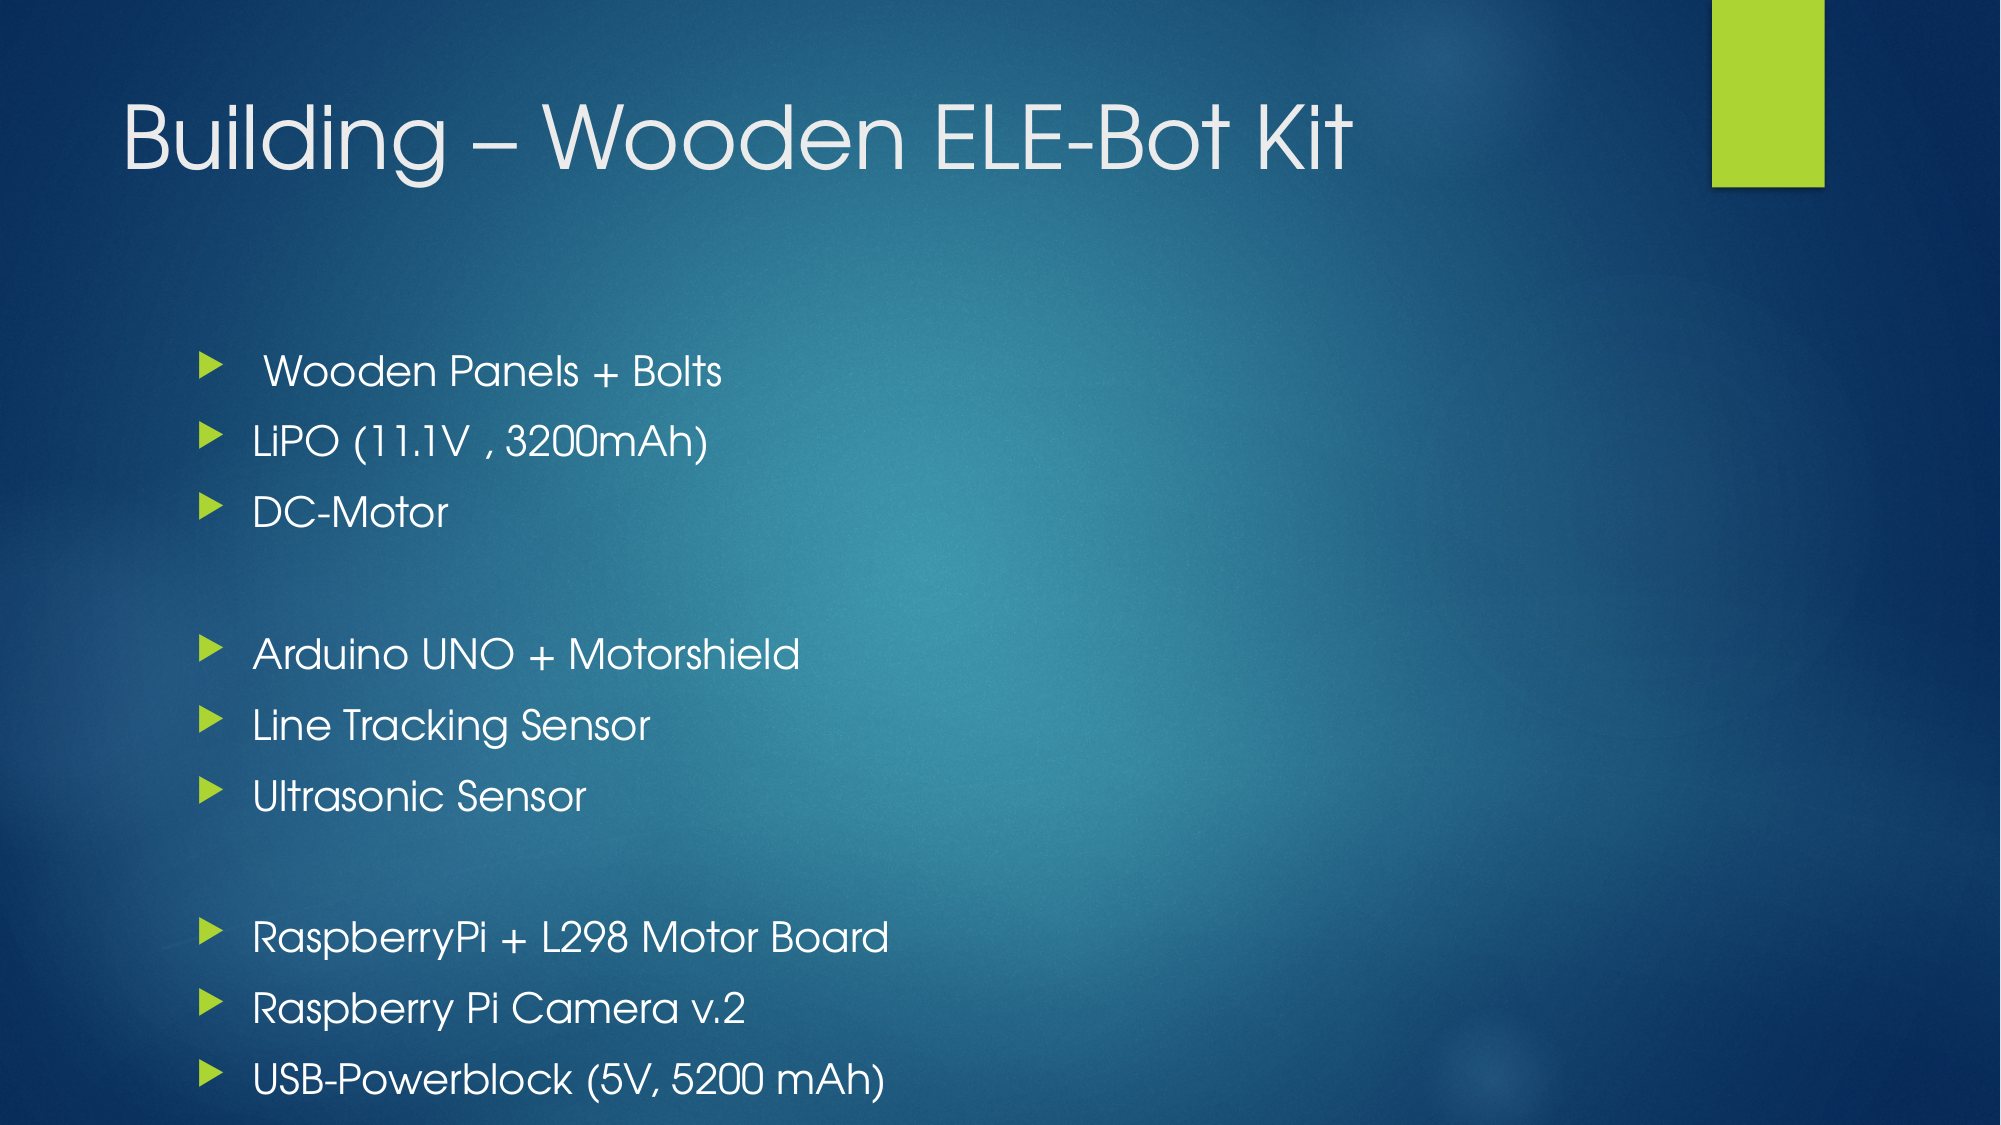

# Building – Wooden ELE-Bot Kit
 Wooden Panels + Bolts
LiPO (11.1V , 3200mAh)
DC-Motor

Arduino UNO + Motorshield
Line Tracking Sensor
Ultrasonic Sensor

RaspberryPi + L298 Motor Board
Raspberry Pi Camera v.2
USB-Powerblock (5V, 5200 mAh)